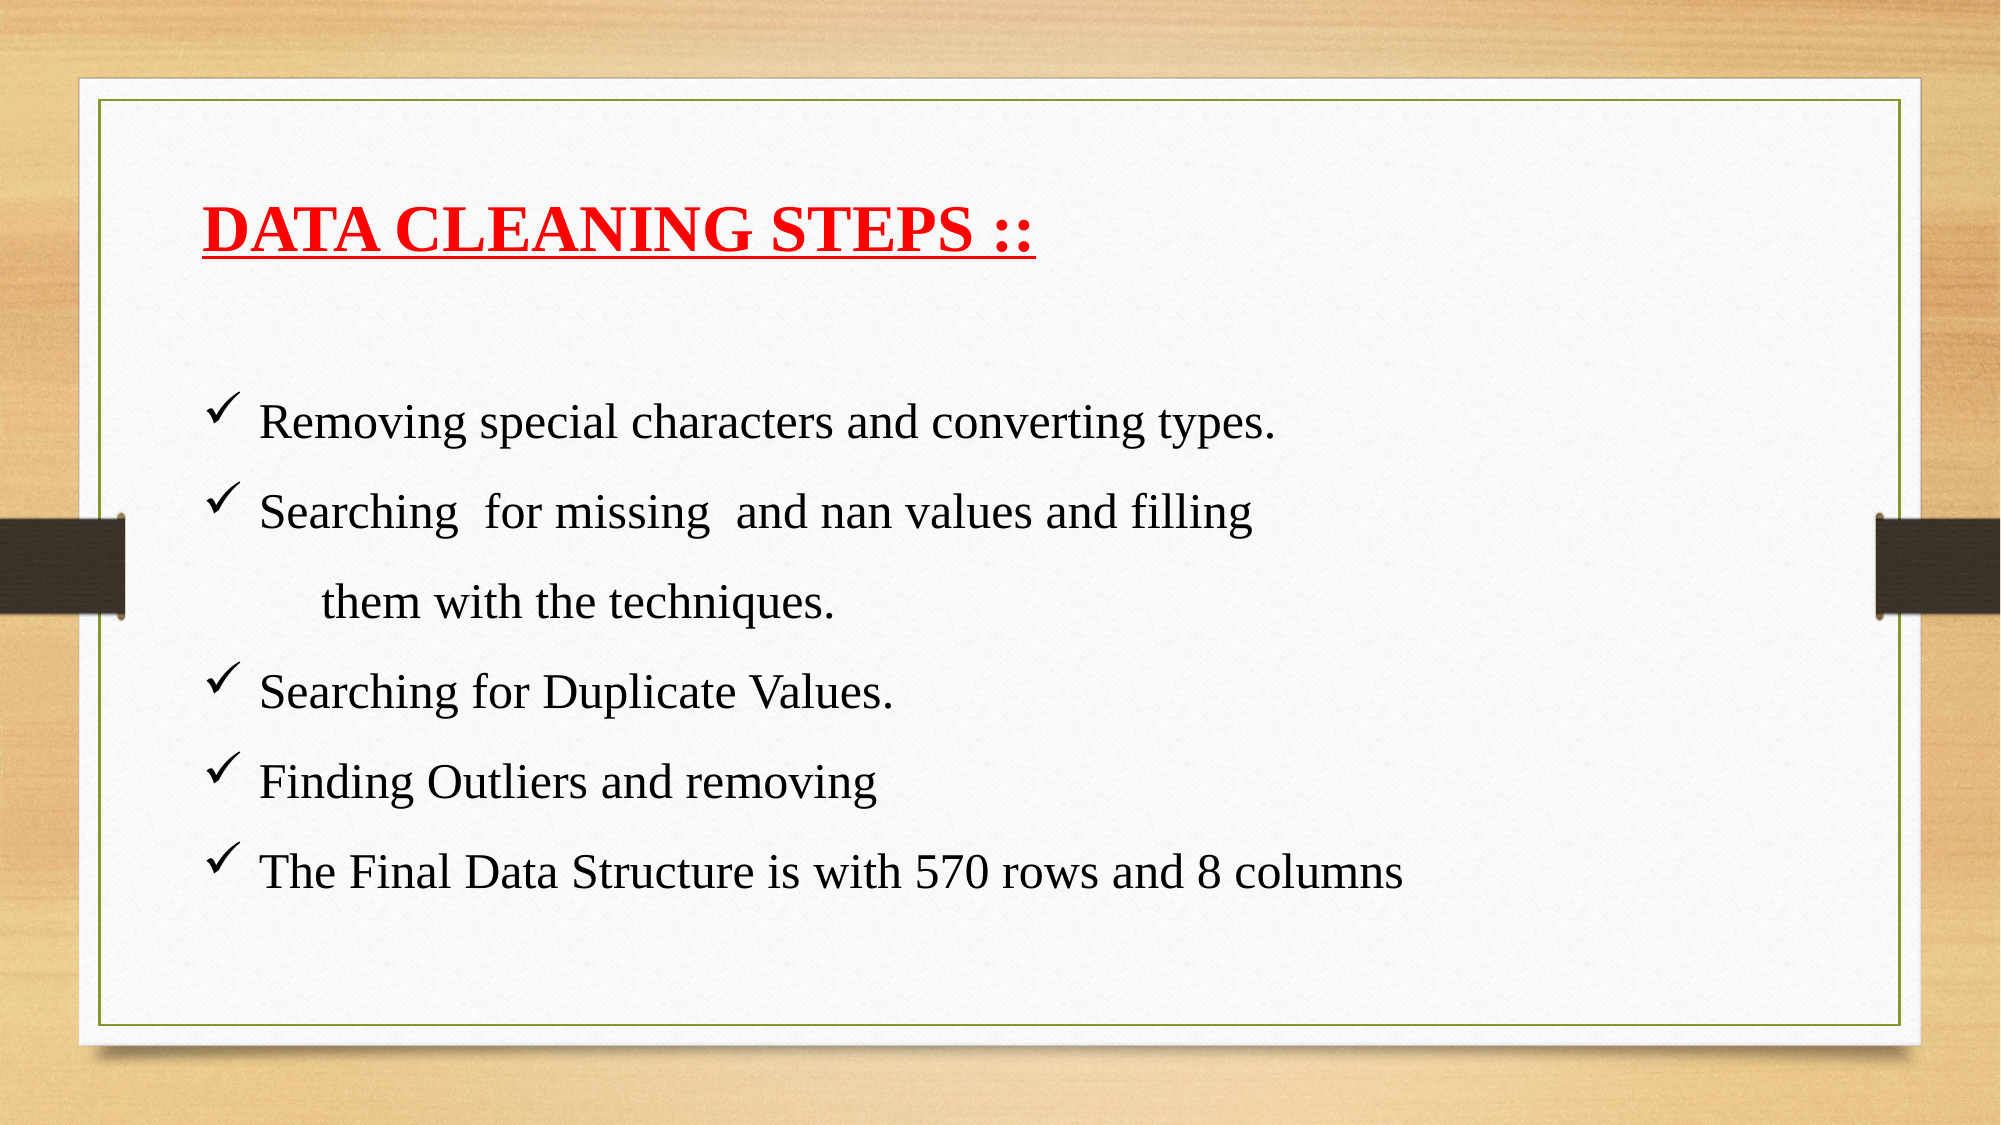

DATA CLEANING STEPS ::
Removing special characters and converting types.
Searching  for missing  and nan values and filling                  them with the techniques.
Searching for Duplicate Values.
Finding Outliers and removing
The Final Data Structure is with 570 rows and 8 columns